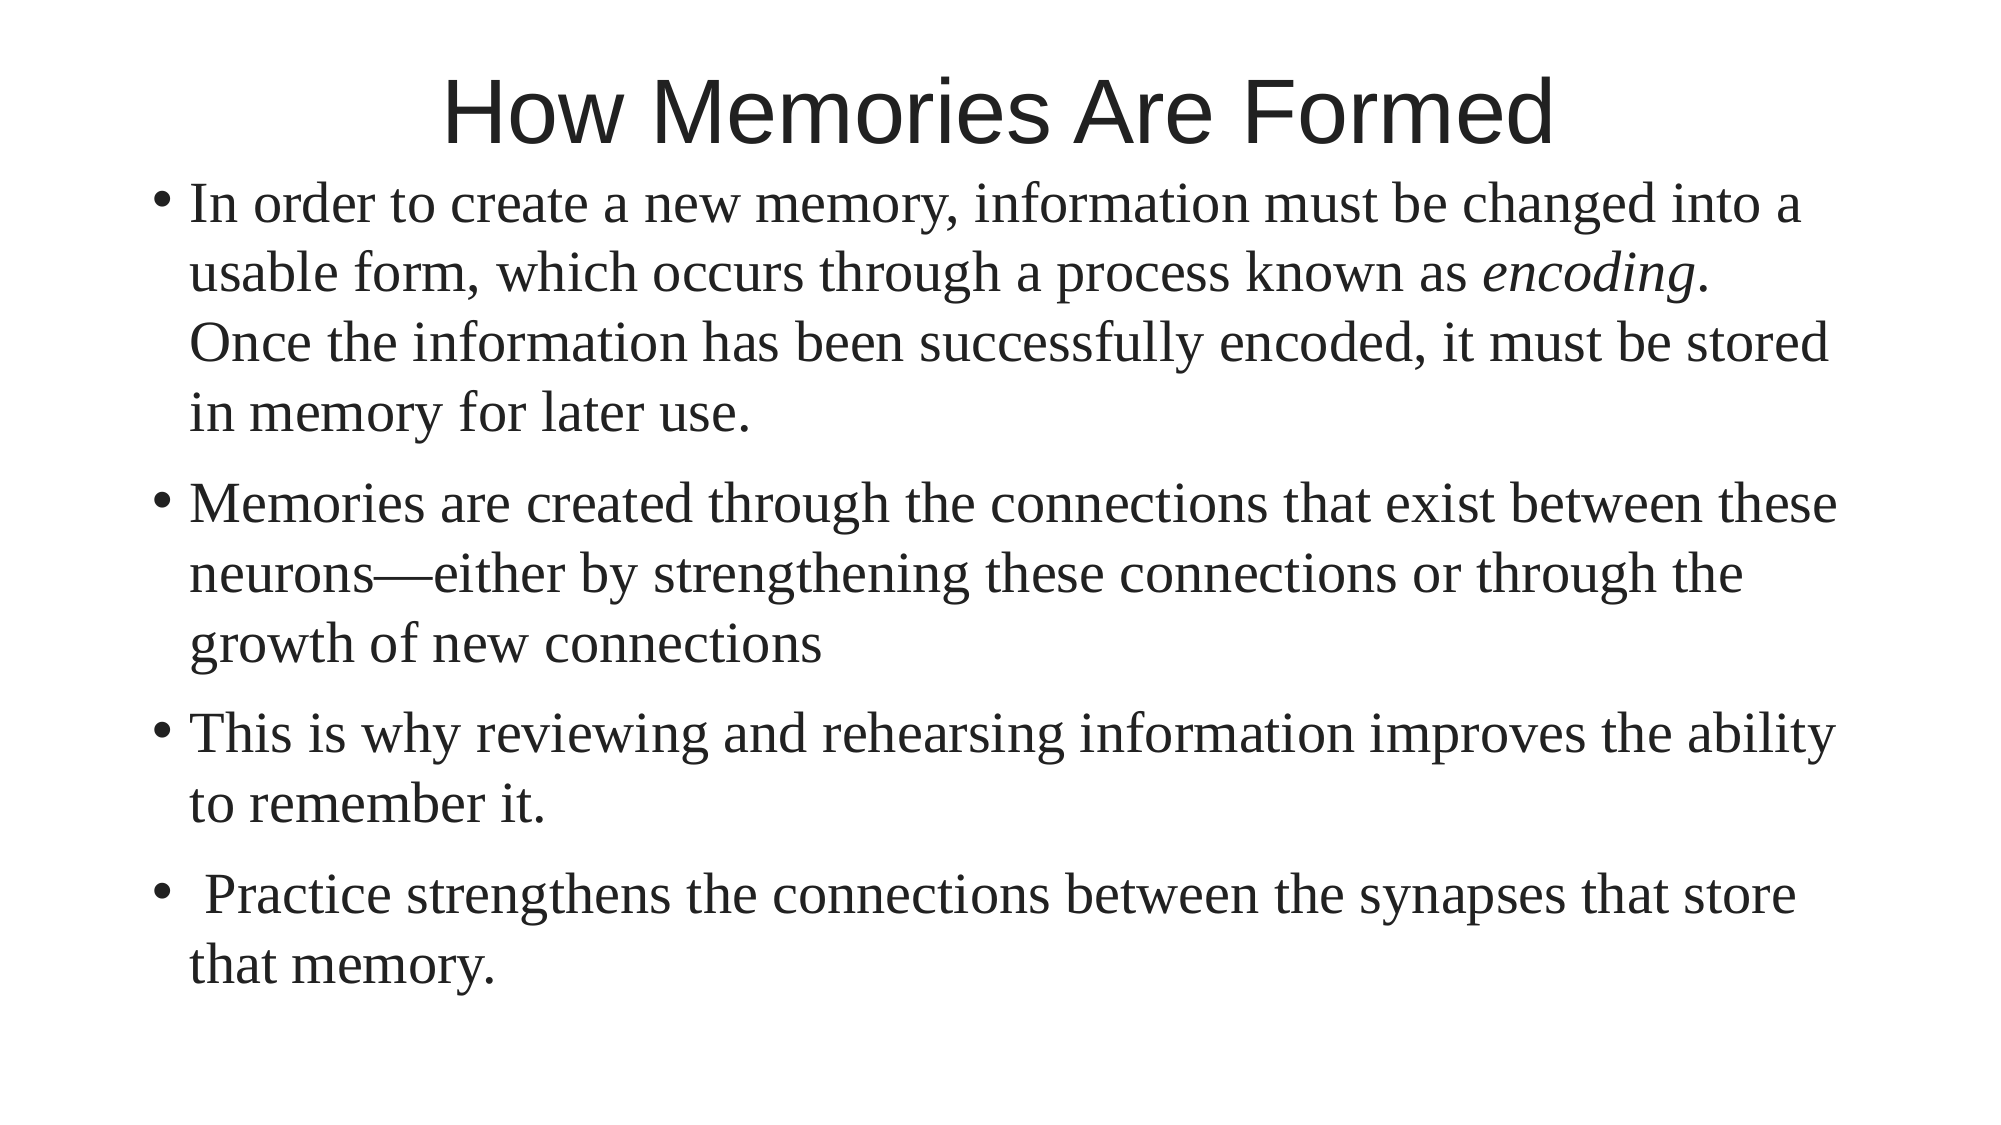

# How Memories Are Formed
In order to create a new memory, information must be changed into a usable form, which occurs through a process known as encoding. Once the information has been successfully encoded, it must be stored in memory for later use.
Memories are created through the connections that exist between these neurons—either by strengthening these connections or through the growth of new connections
This is why reviewing and rehearsing information improves the ability to remember it.
 Practice strengthens the connections between the synapses that store that memory.